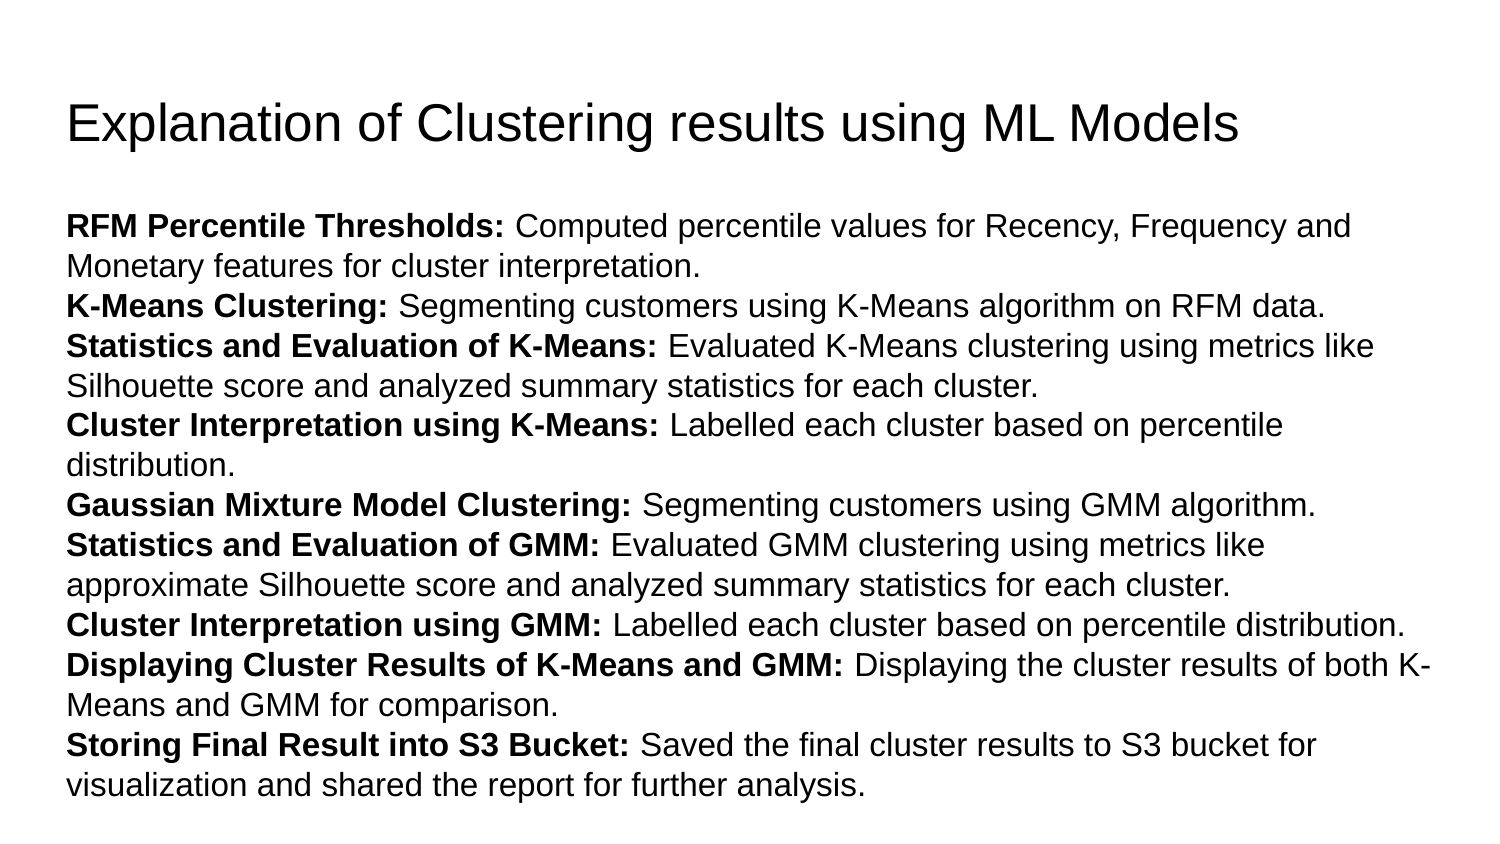

# Explanation of Clustering results using ML Models
RFM Percentile Thresholds: Computed percentile values for Recency, Frequency and Monetary features for cluster interpretation.
K-Means Clustering: Segmenting customers using K-Means algorithm on RFM data.
Statistics and Evaluation of K-Means: Evaluated K-Means clustering using metrics like Silhouette score and analyzed summary statistics for each cluster.
Cluster Interpretation using K-Means: Labelled each cluster based on percentile distribution.
Gaussian Mixture Model Clustering: Segmenting customers using GMM algorithm.
Statistics and Evaluation of GMM: Evaluated GMM clustering using metrics like approximate Silhouette score and analyzed summary statistics for each cluster.
Cluster Interpretation using GMM: Labelled each cluster based on percentile distribution.
Displaying Cluster Results of K-Means and GMM: Displaying the cluster results of both K-Means and GMM for comparison.
Storing Final Result into S3 Bucket: Saved the final cluster results to S3 bucket for visualization and shared the report for further analysis.